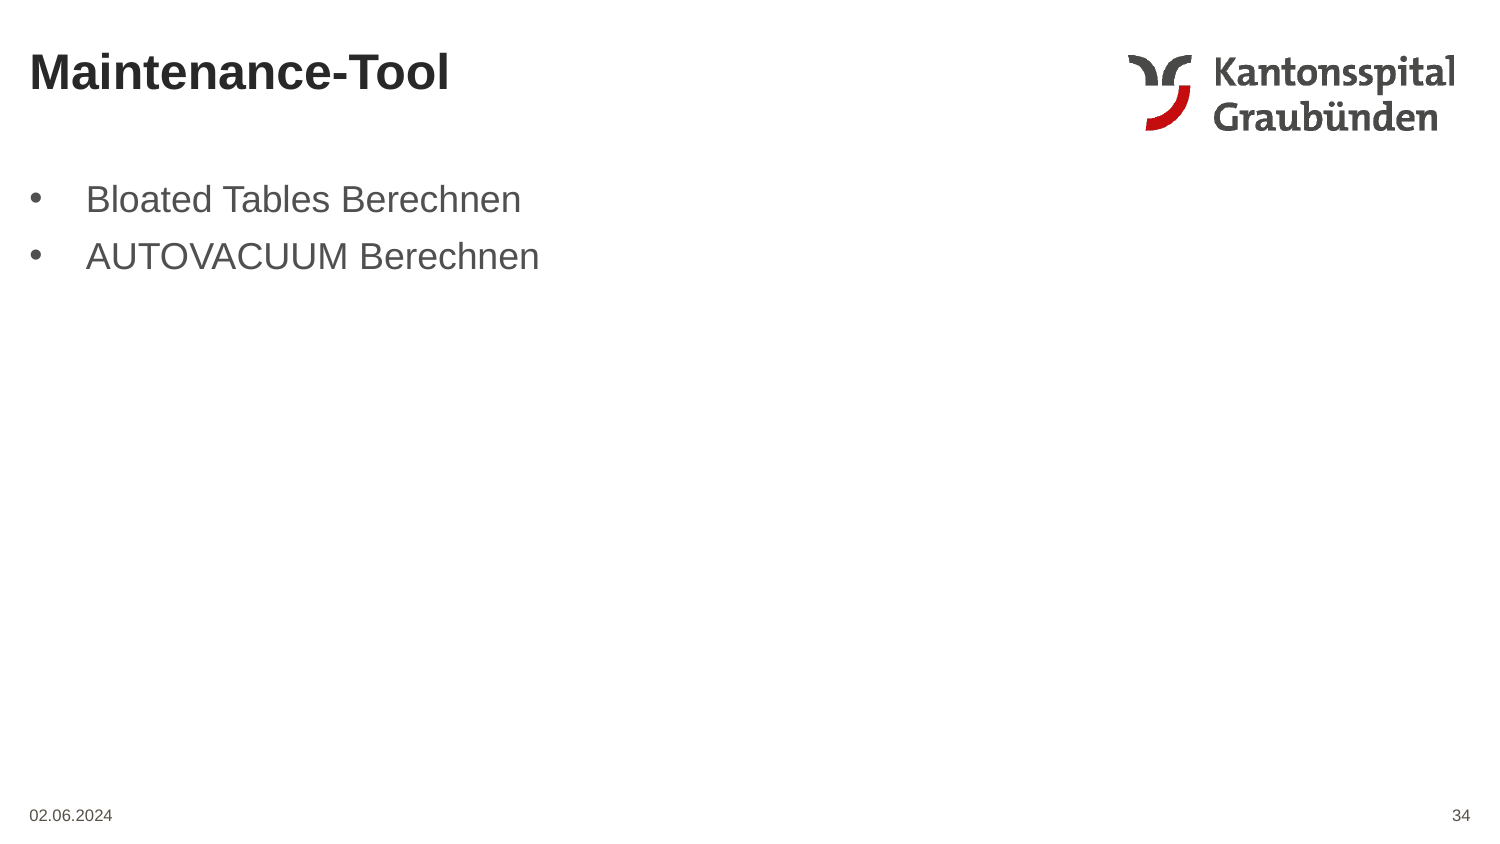

Maintenance-Tool
Bloated Tables Berechnen
AUTOVACUUM Berechnen
34
02.06.2024